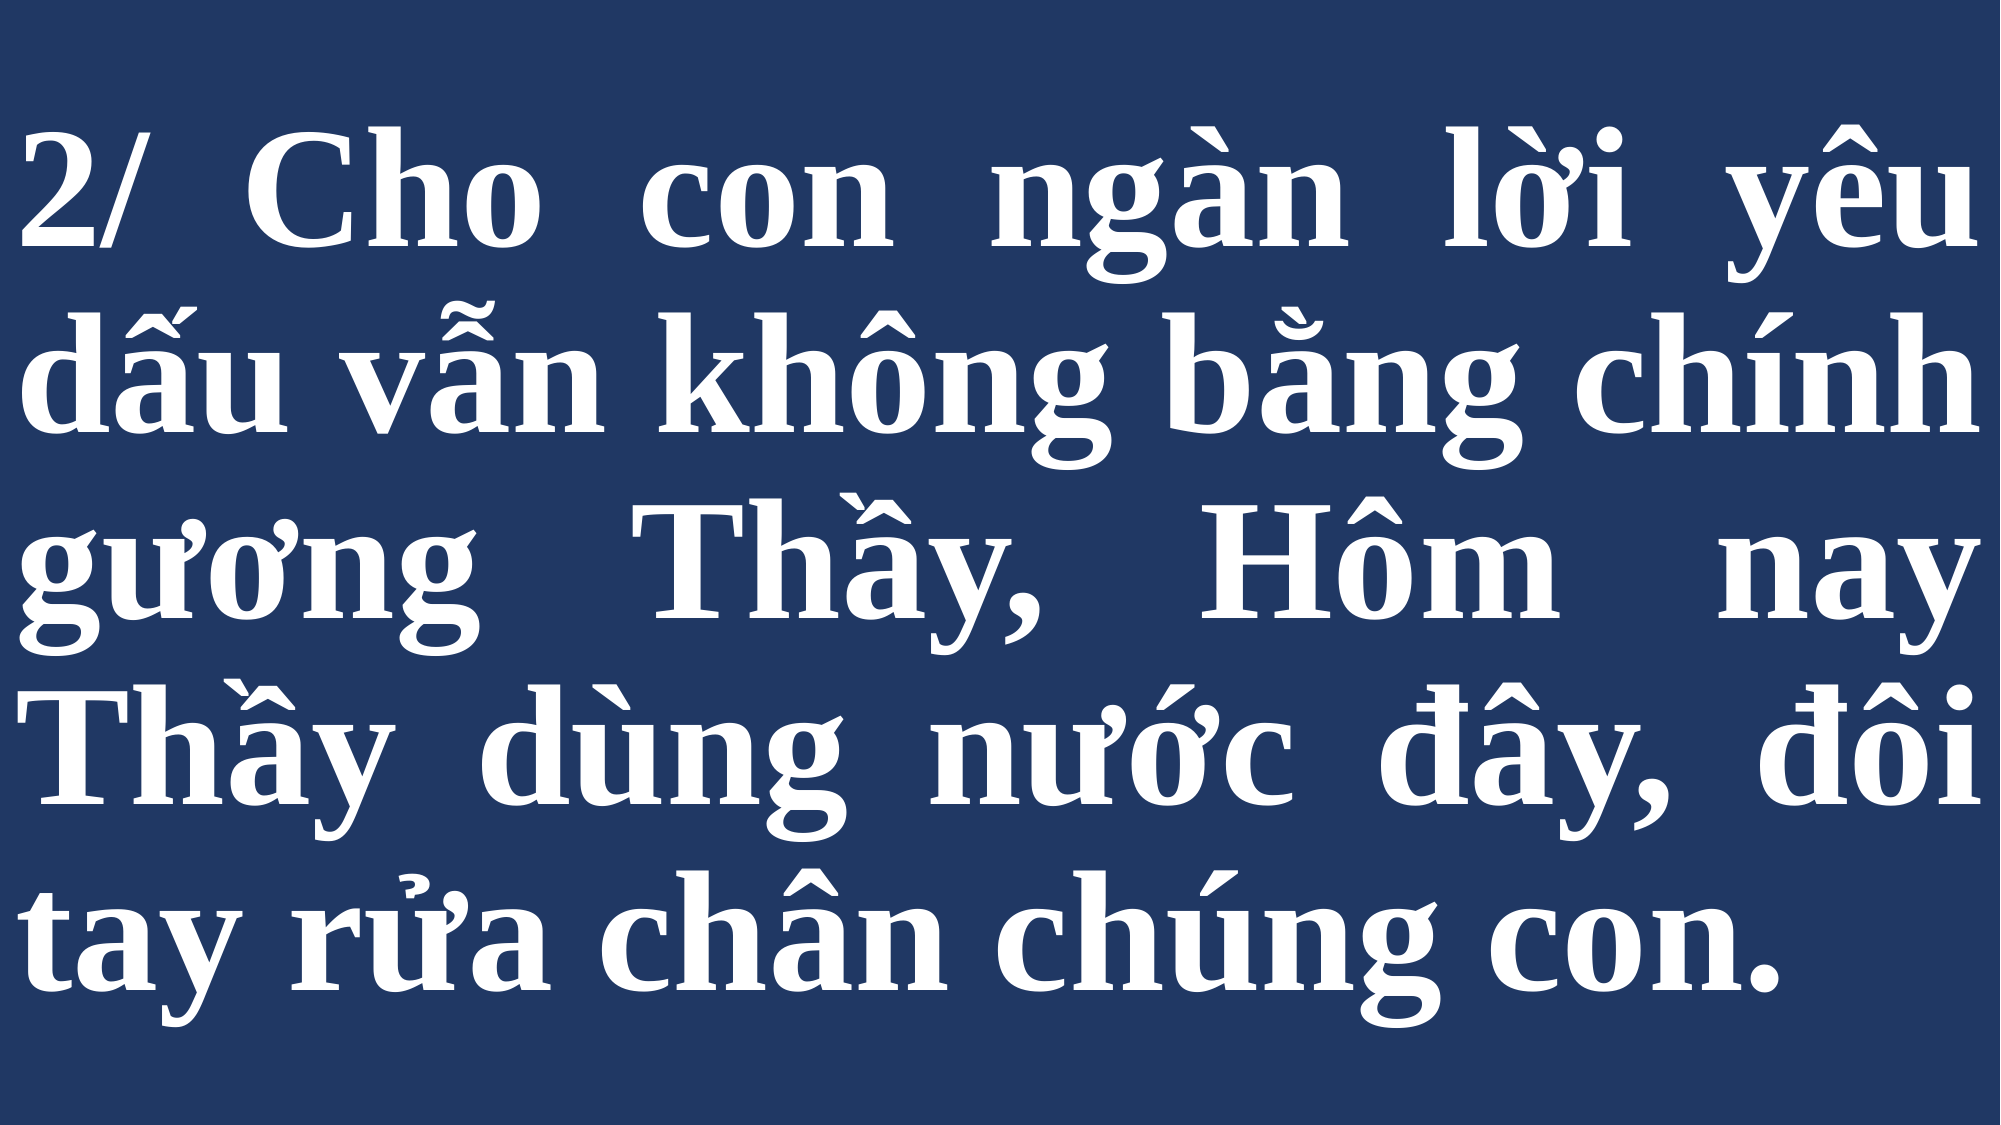

# 2/ Cho con ngàn lời yêu dấu vẫn không bằng chính gương Thầy, Hôm nay Thầy dùng nước đây, đôi tay rửa chân chúng con.